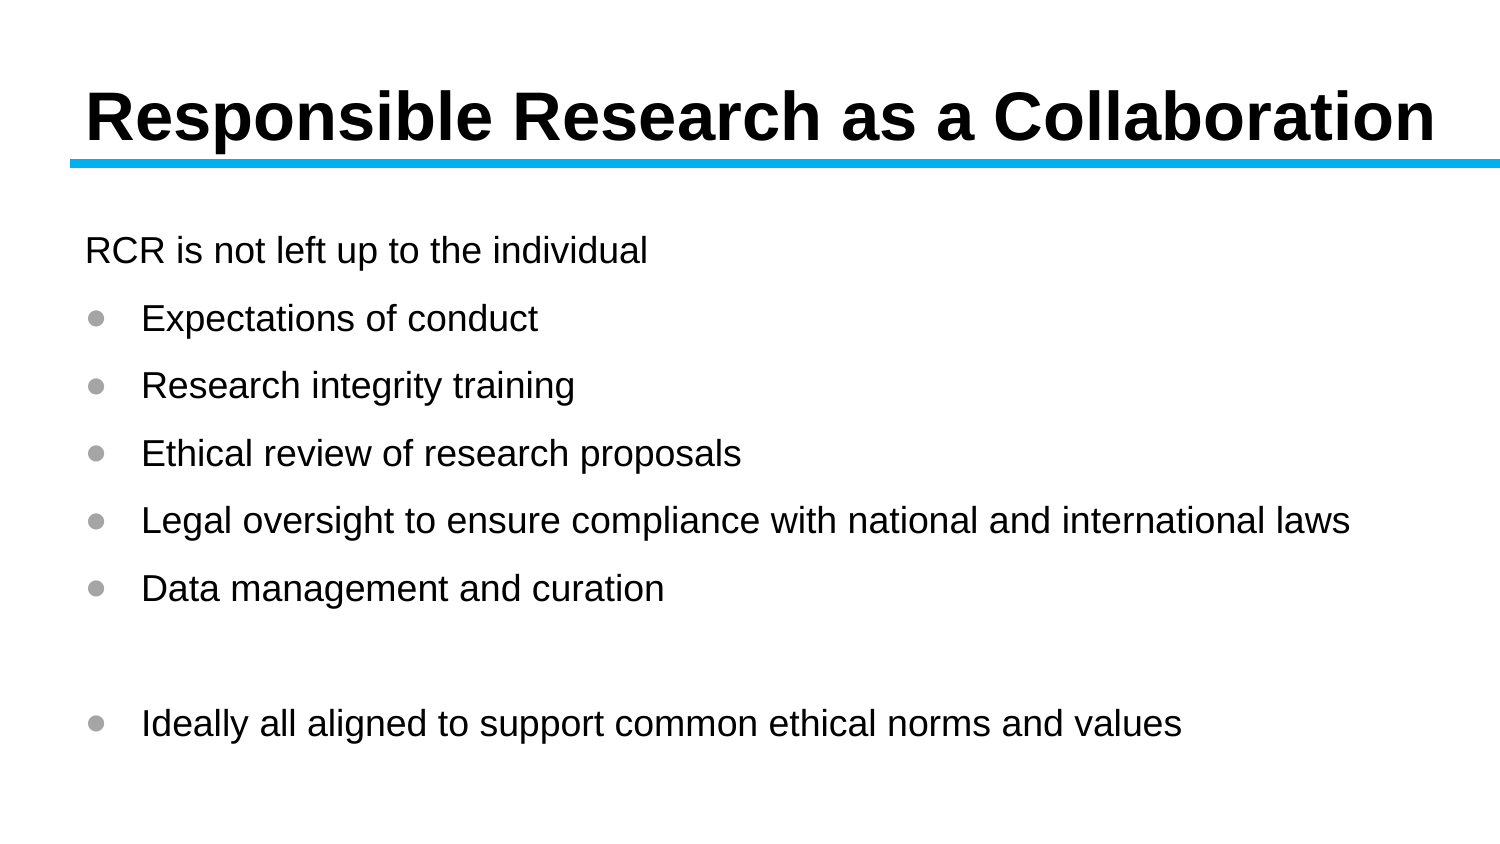

# Responsible Research as a Collaboration
RCR is not left up to the individual
Expectations of conduct
Research integrity training
Ethical review of research proposals
Legal oversight to ensure compliance with national and international laws
Data management and curation

Ideally all aligned to support common ethical norms and values